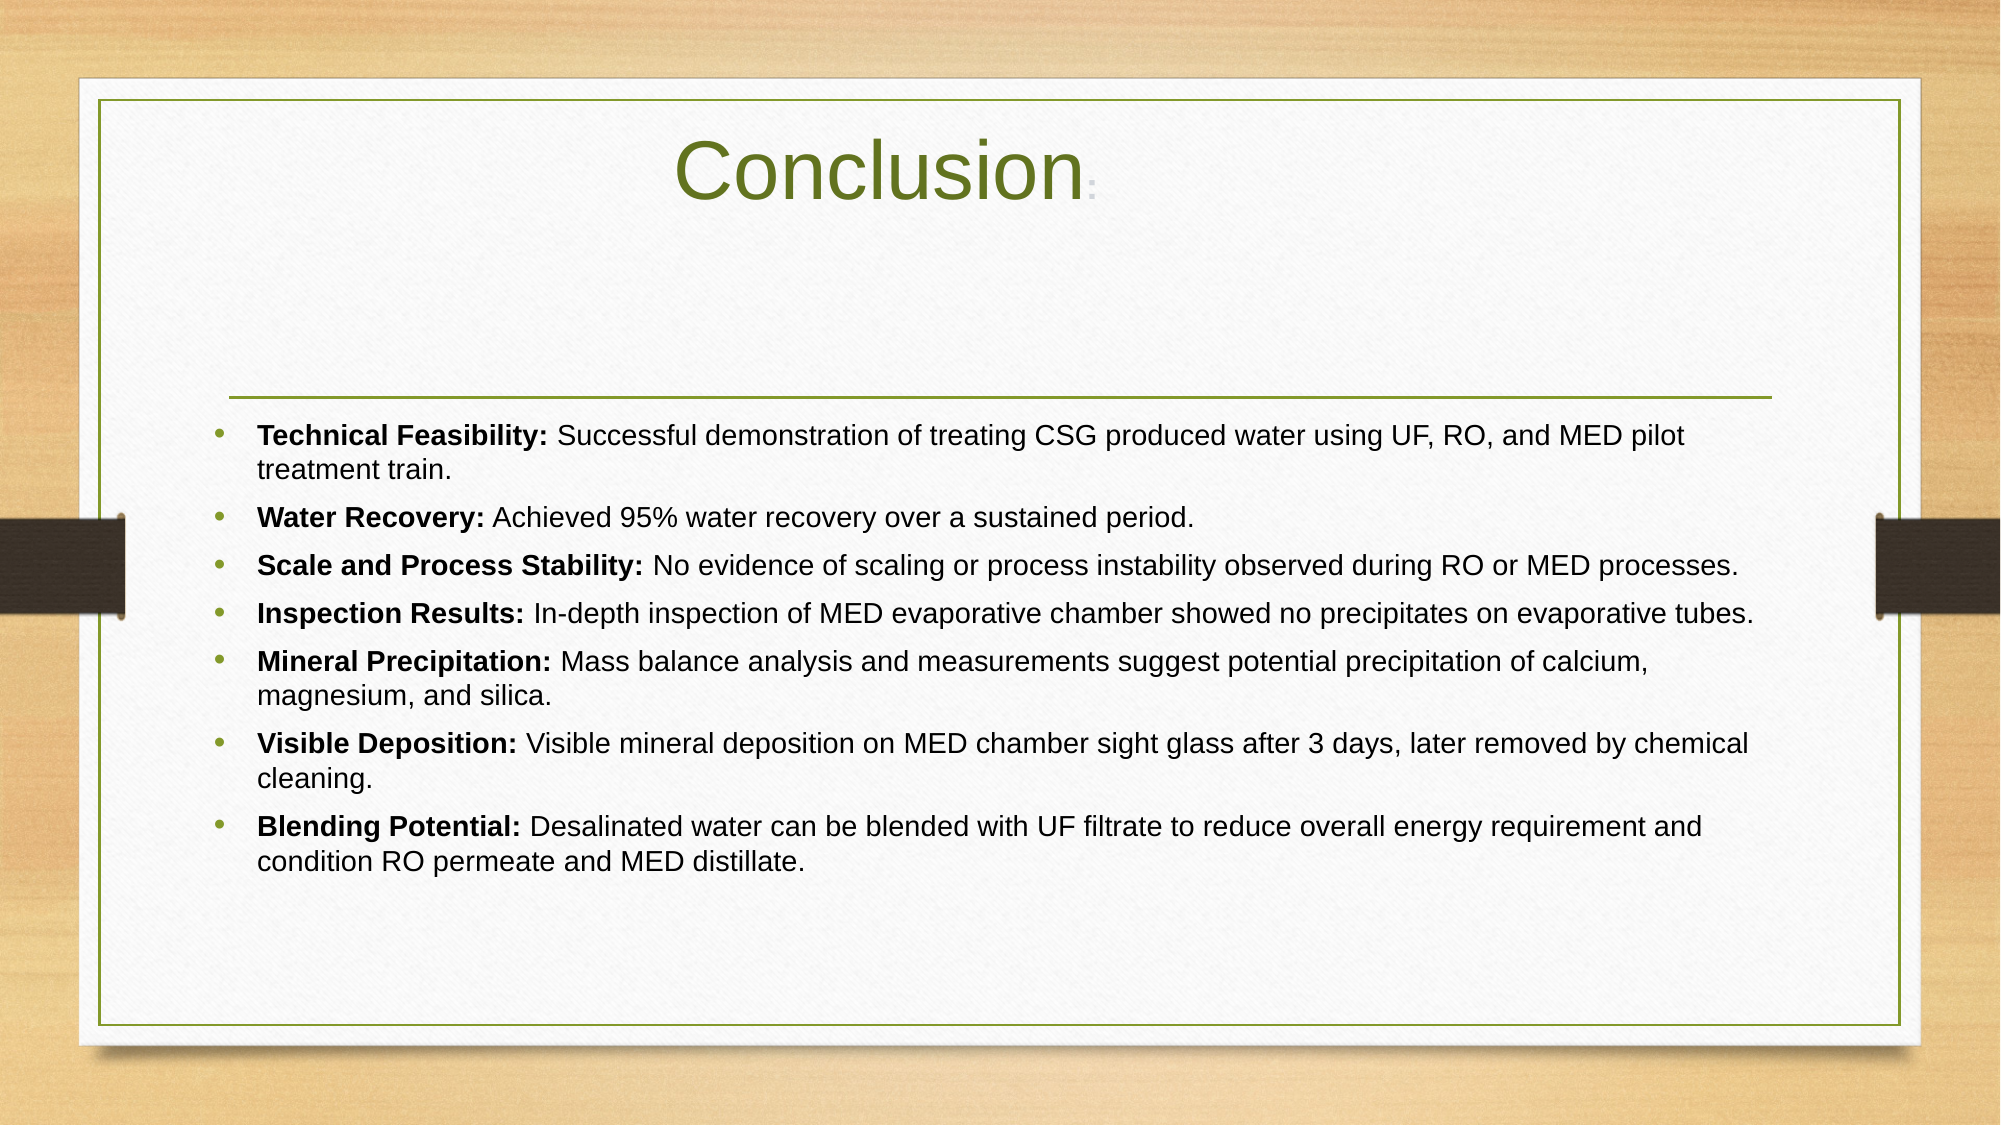

Conclusion:

Technical Feasibility: Successful demonstration of treating CSG produced water using UF, RO, and MED pilot treatment train.
Water Recovery: Achieved 95% water recovery over a sustained period.
Scale and Process Stability: No evidence of scaling or process instability observed during RO or MED processes.
Inspection Results: In-depth inspection of MED evaporative chamber showed no precipitates on evaporative tubes.
Mineral Precipitation: Mass balance analysis and measurements suggest potential precipitation of calcium, magnesium, and silica.
Visible Deposition: Visible mineral deposition on MED chamber sight glass after 3 days, later removed by chemical cleaning.
Blending Potential: Desalinated water can be blended with UF filtrate to reduce overall energy requirement and condition RO permeate and MED distillate.